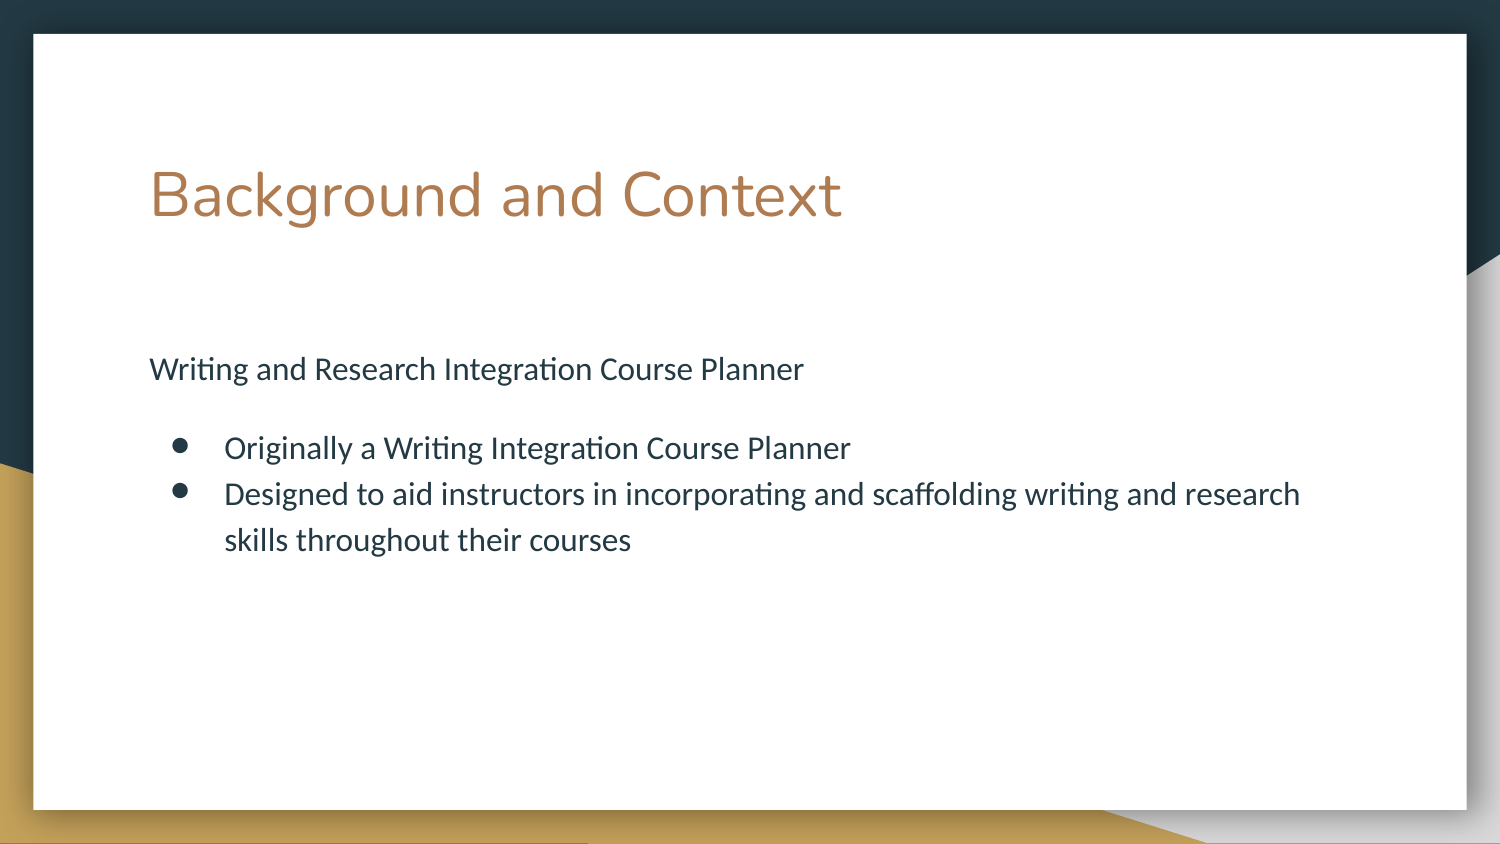

# Background and Context
Writing and Research Integration Course Planner
Originally a Writing Integration Course Planner
Designed to aid instructors in incorporating and scaffolding writing and research skills throughout their courses